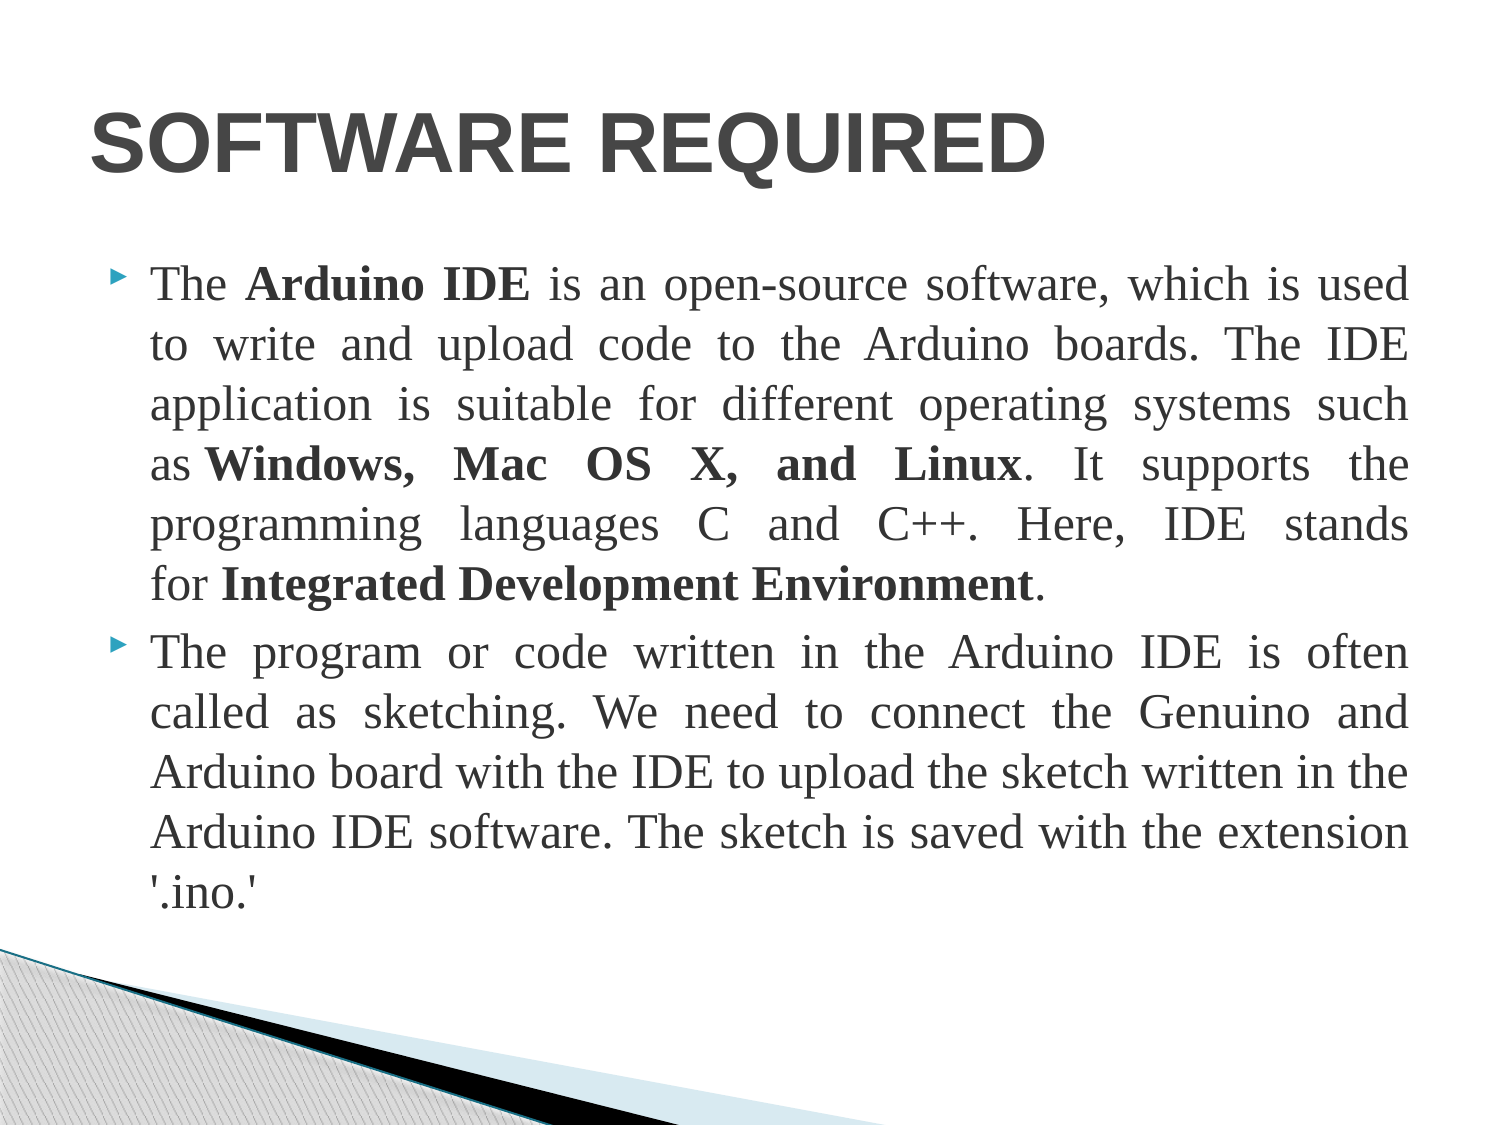

# SOFTWARE REQUIRED
The Arduino IDE is an open-source software, which is used to write and upload code to the Arduino boards. The IDE application is suitable for different operating systems such as Windows, Mac OS X, and Linux. It supports the programming languages C and C++. Here, IDE stands for Integrated Development Environment.
The program or code written in the Arduino IDE is often called as sketching. We need to connect the Genuino and Arduino board with the IDE to upload the sketch written in the Arduino IDE software. The sketch is saved with the extension '.ino.'